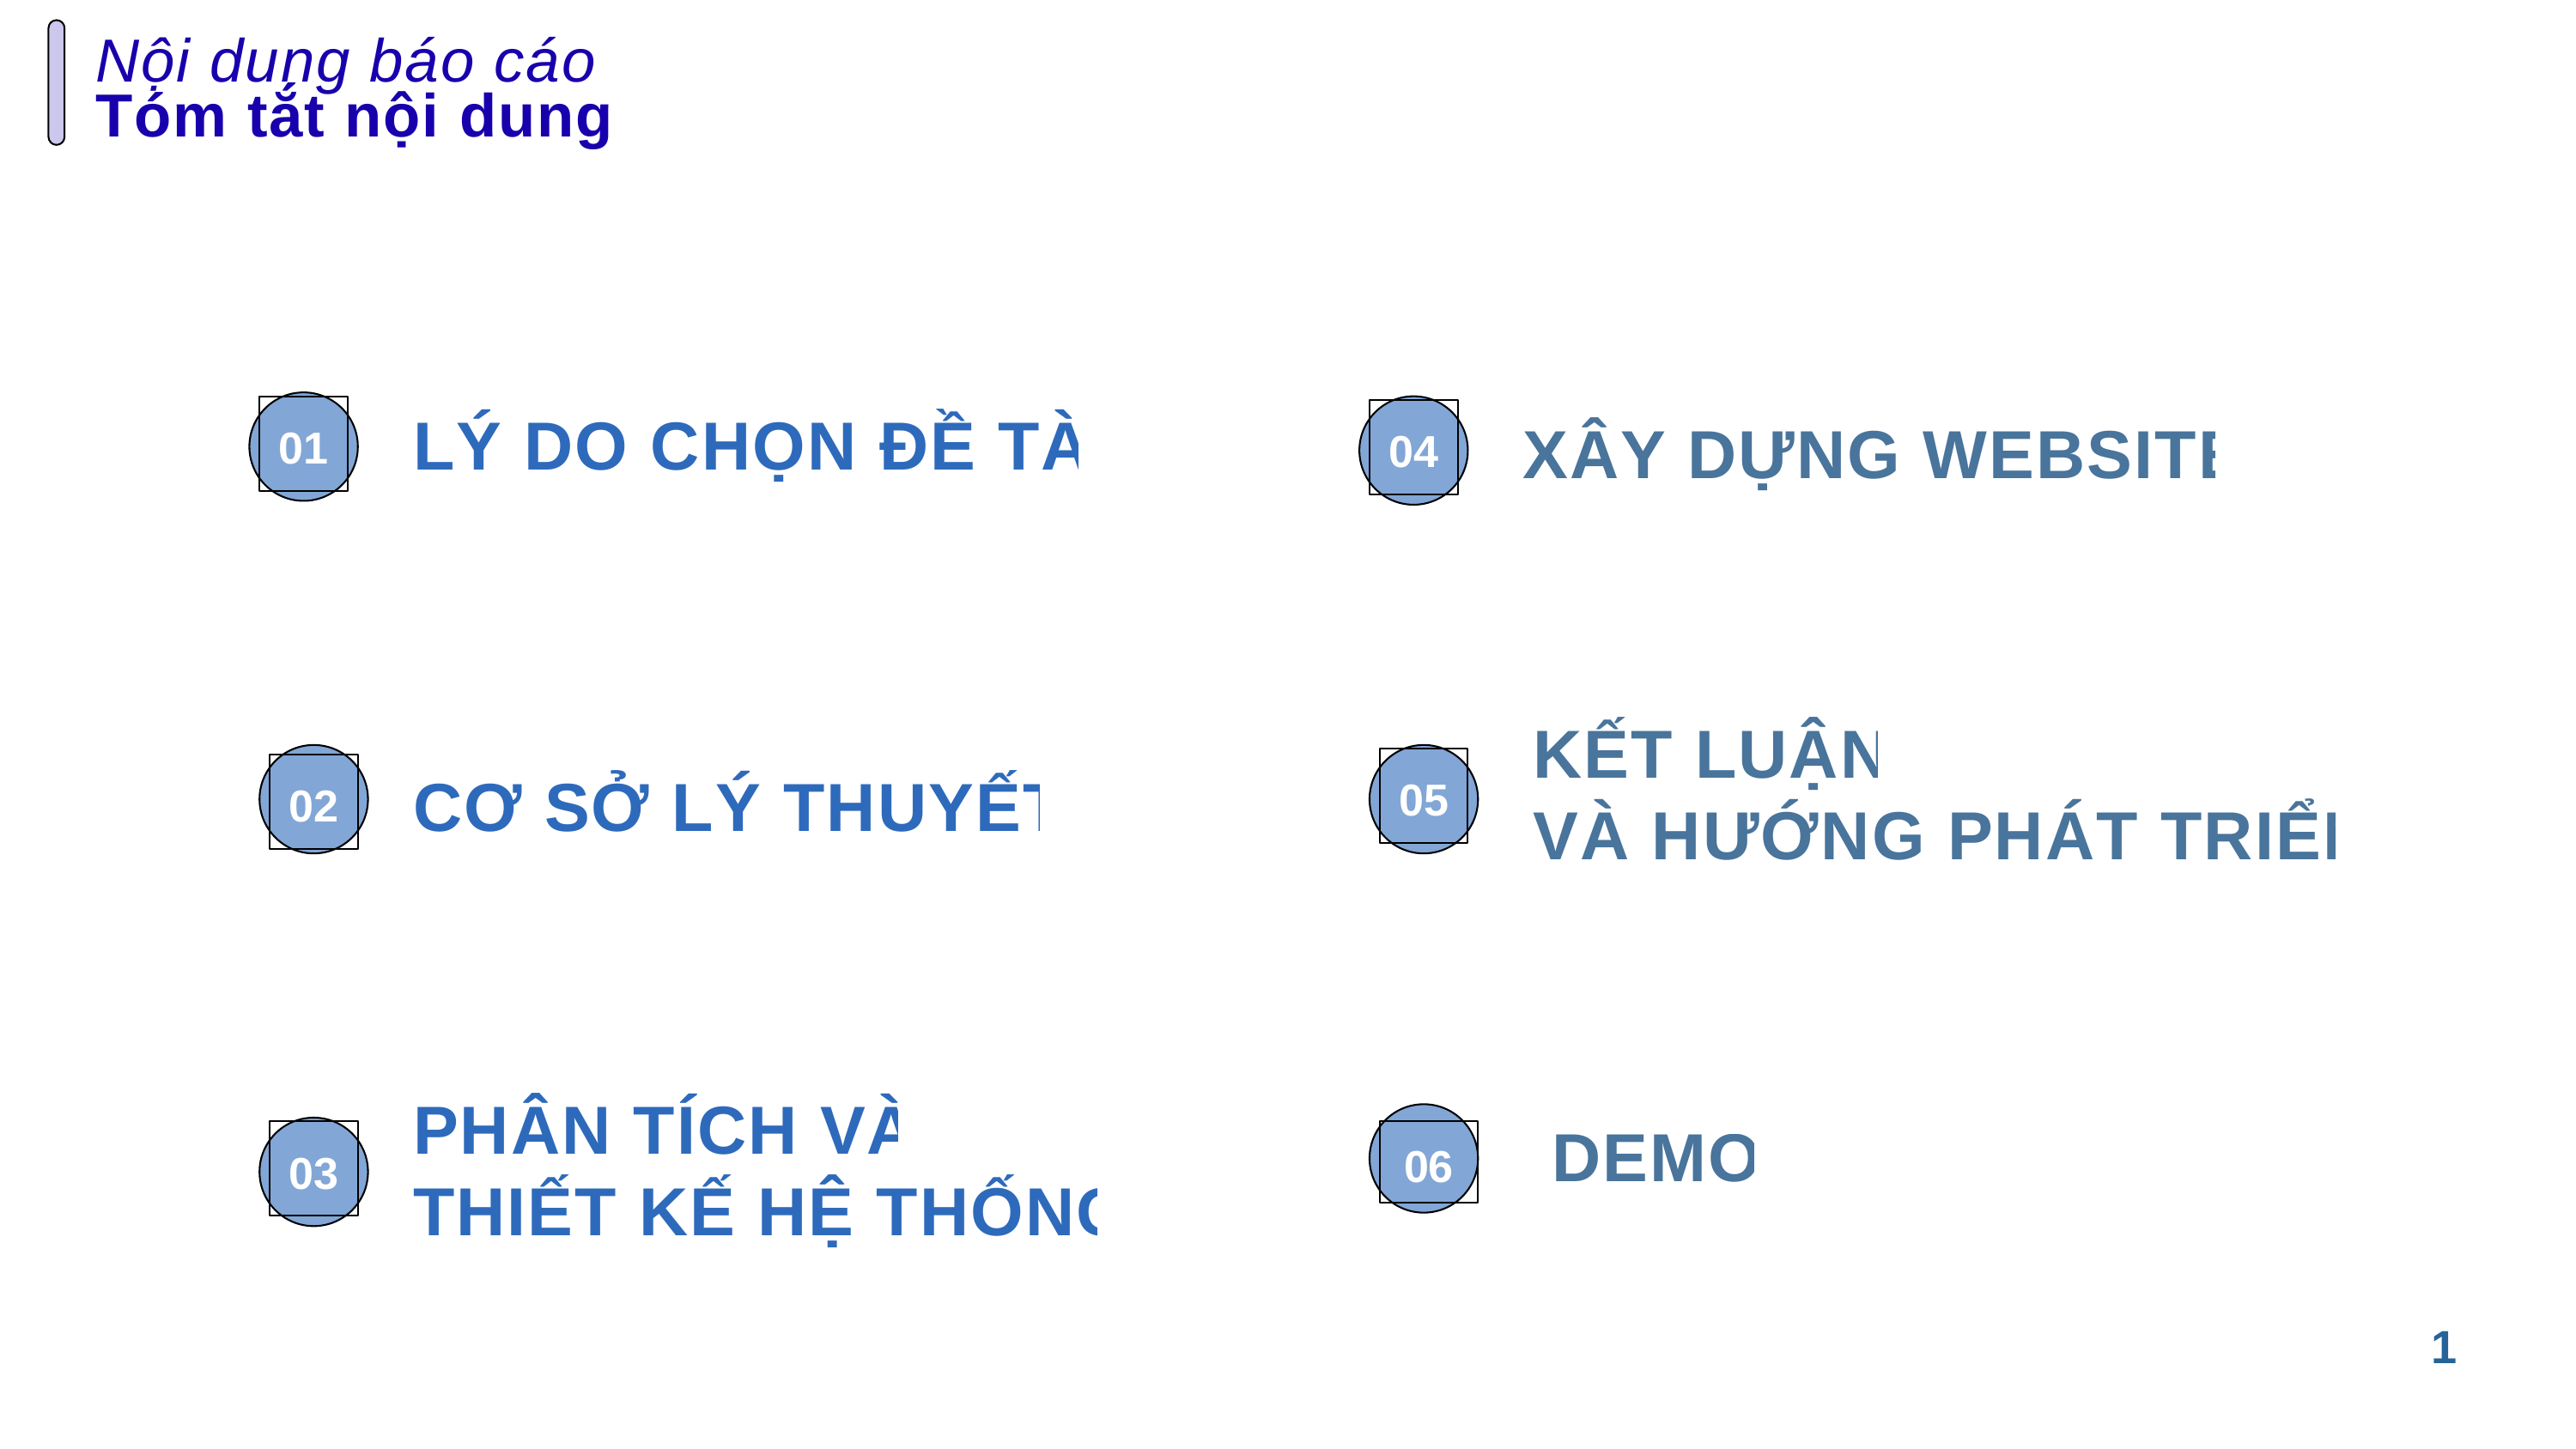

Nội dung báo cáo
Tóm tắt nội dung

01

04
LÝ DO CHỌN ĐỀ TÀI
XÂY DỰNG WEBSITE
KẾT LUẬN
VÀ HƯỚNG PHÁT TRIỂN

05

02
CƠ SỞ LÝ THUYẾT
PHÂN TÍCH VÀ THIẾT KẾ HỆ THỐNG

DEMO

03

06
1